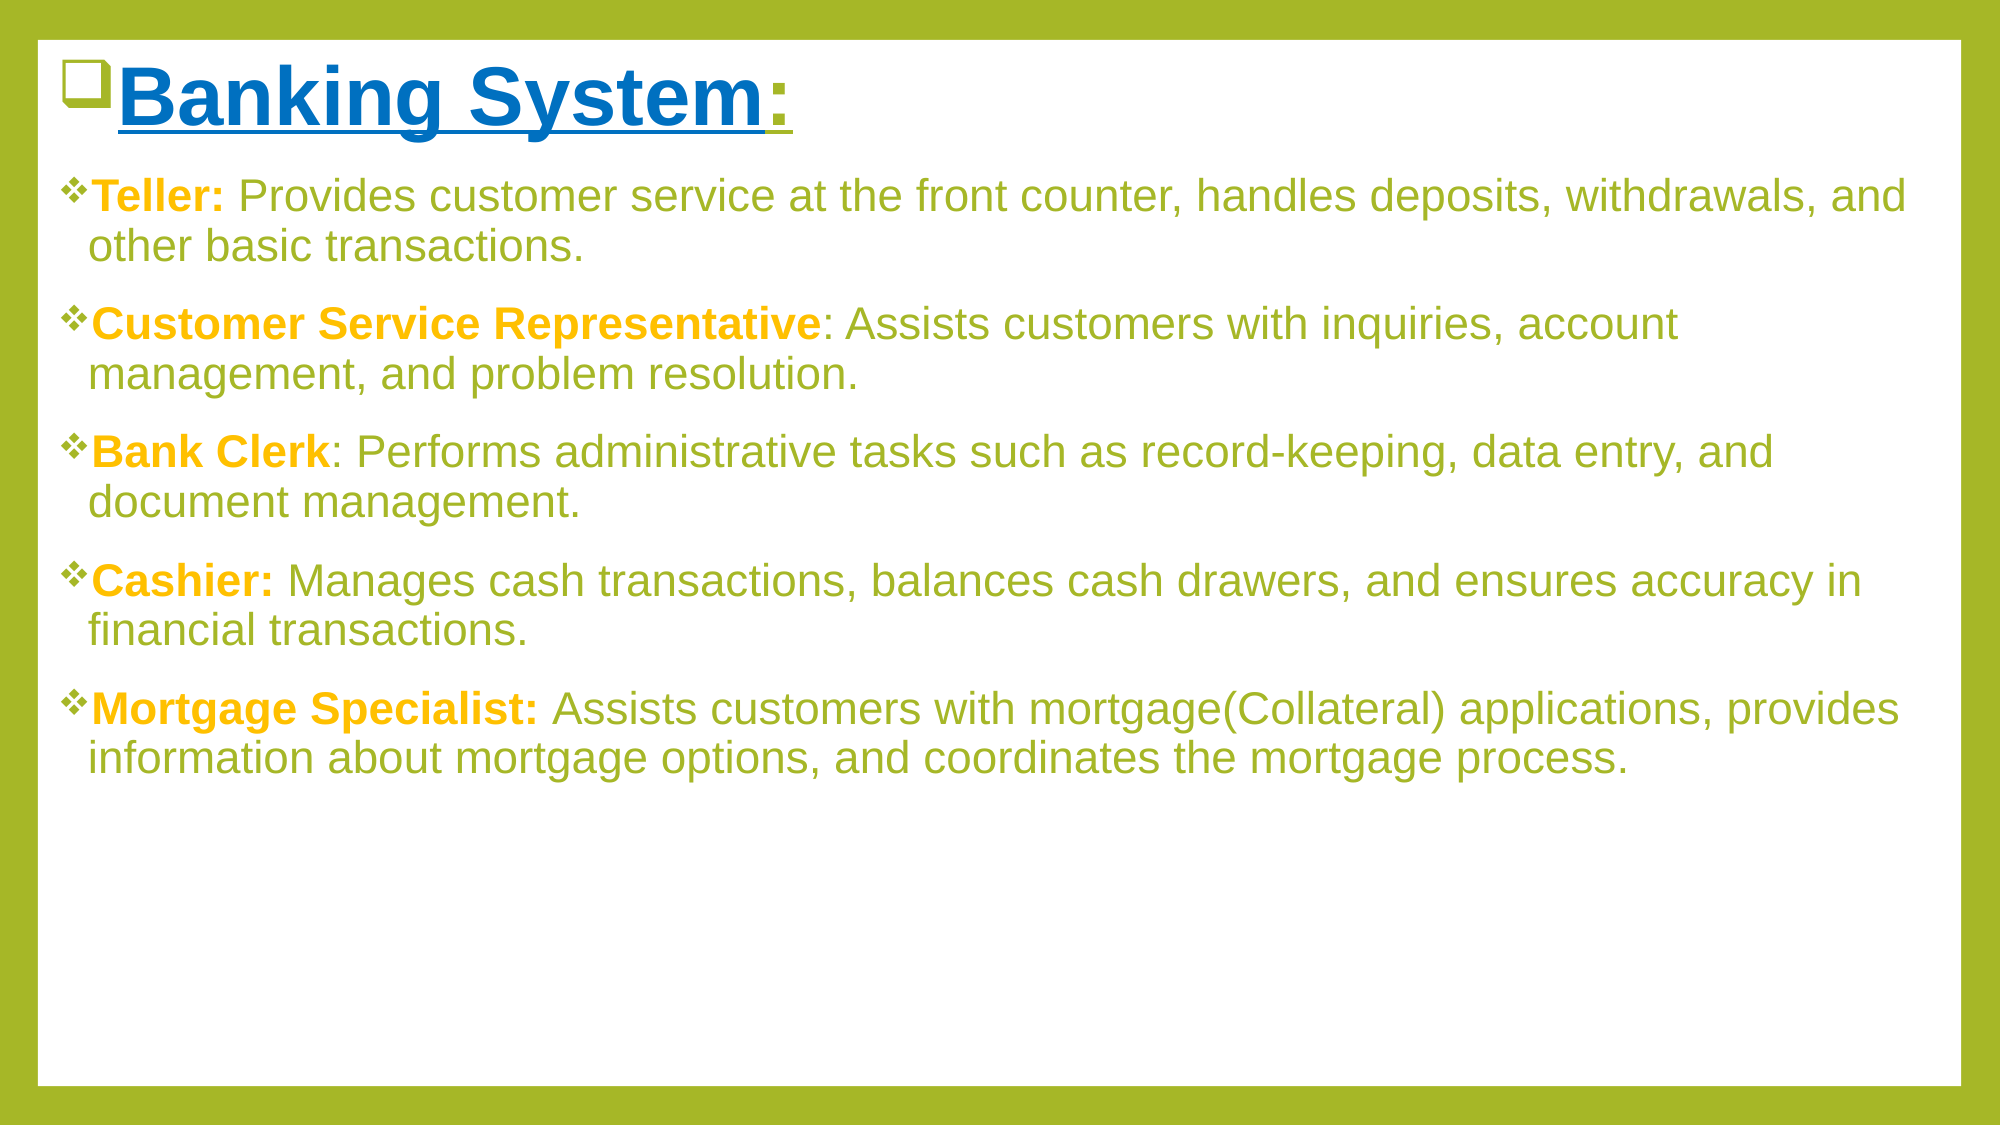

Banking System:
Teller: Provides customer service at the front counter, handles deposits, withdrawals, and other basic transactions.
Customer Service Representative: Assists customers with inquiries, account management, and problem resolution.
Bank Clerk: Performs administrative tasks such as record-keeping, data entry, and document management.
Cashier: Manages cash transactions, balances cash drawers, and ensures accuracy in financial transactions.
Mortgage Specialist: Assists customers with mortgage(Collateral) applications, provides information about mortgage options, and coordinates the mortgage process.